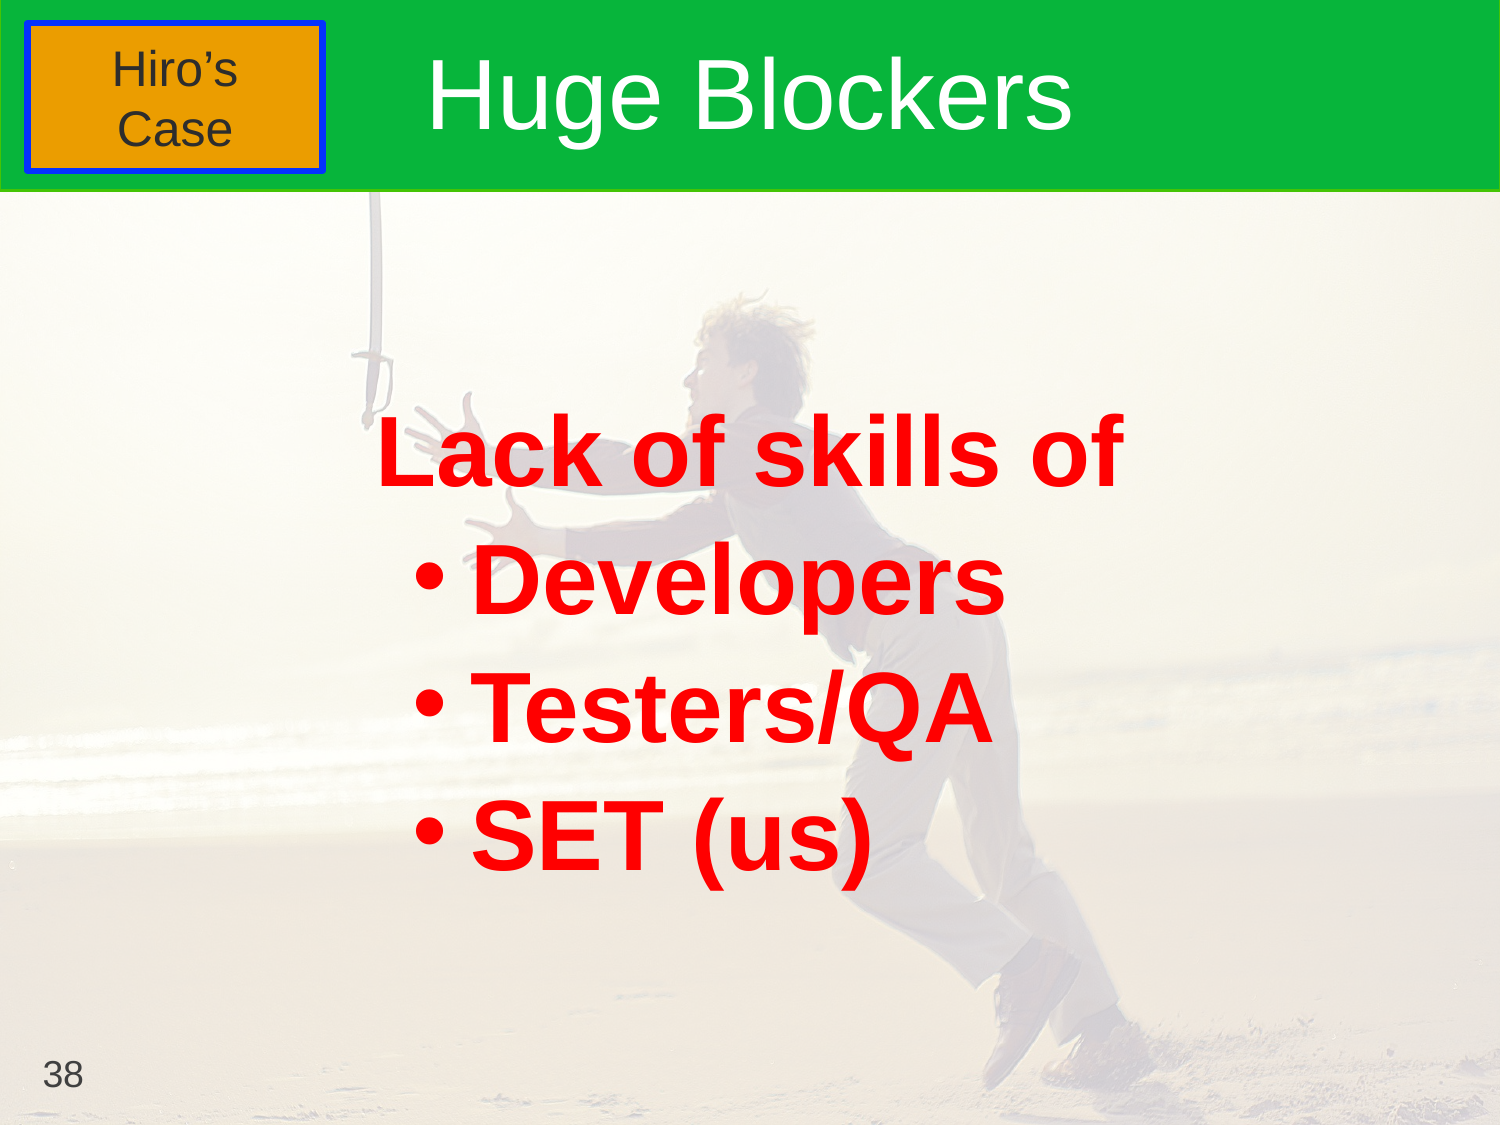

Hiro’s
Case
# Huge Blockers
Lack of skills of
Developers
Testers/QA
SET (us)
38